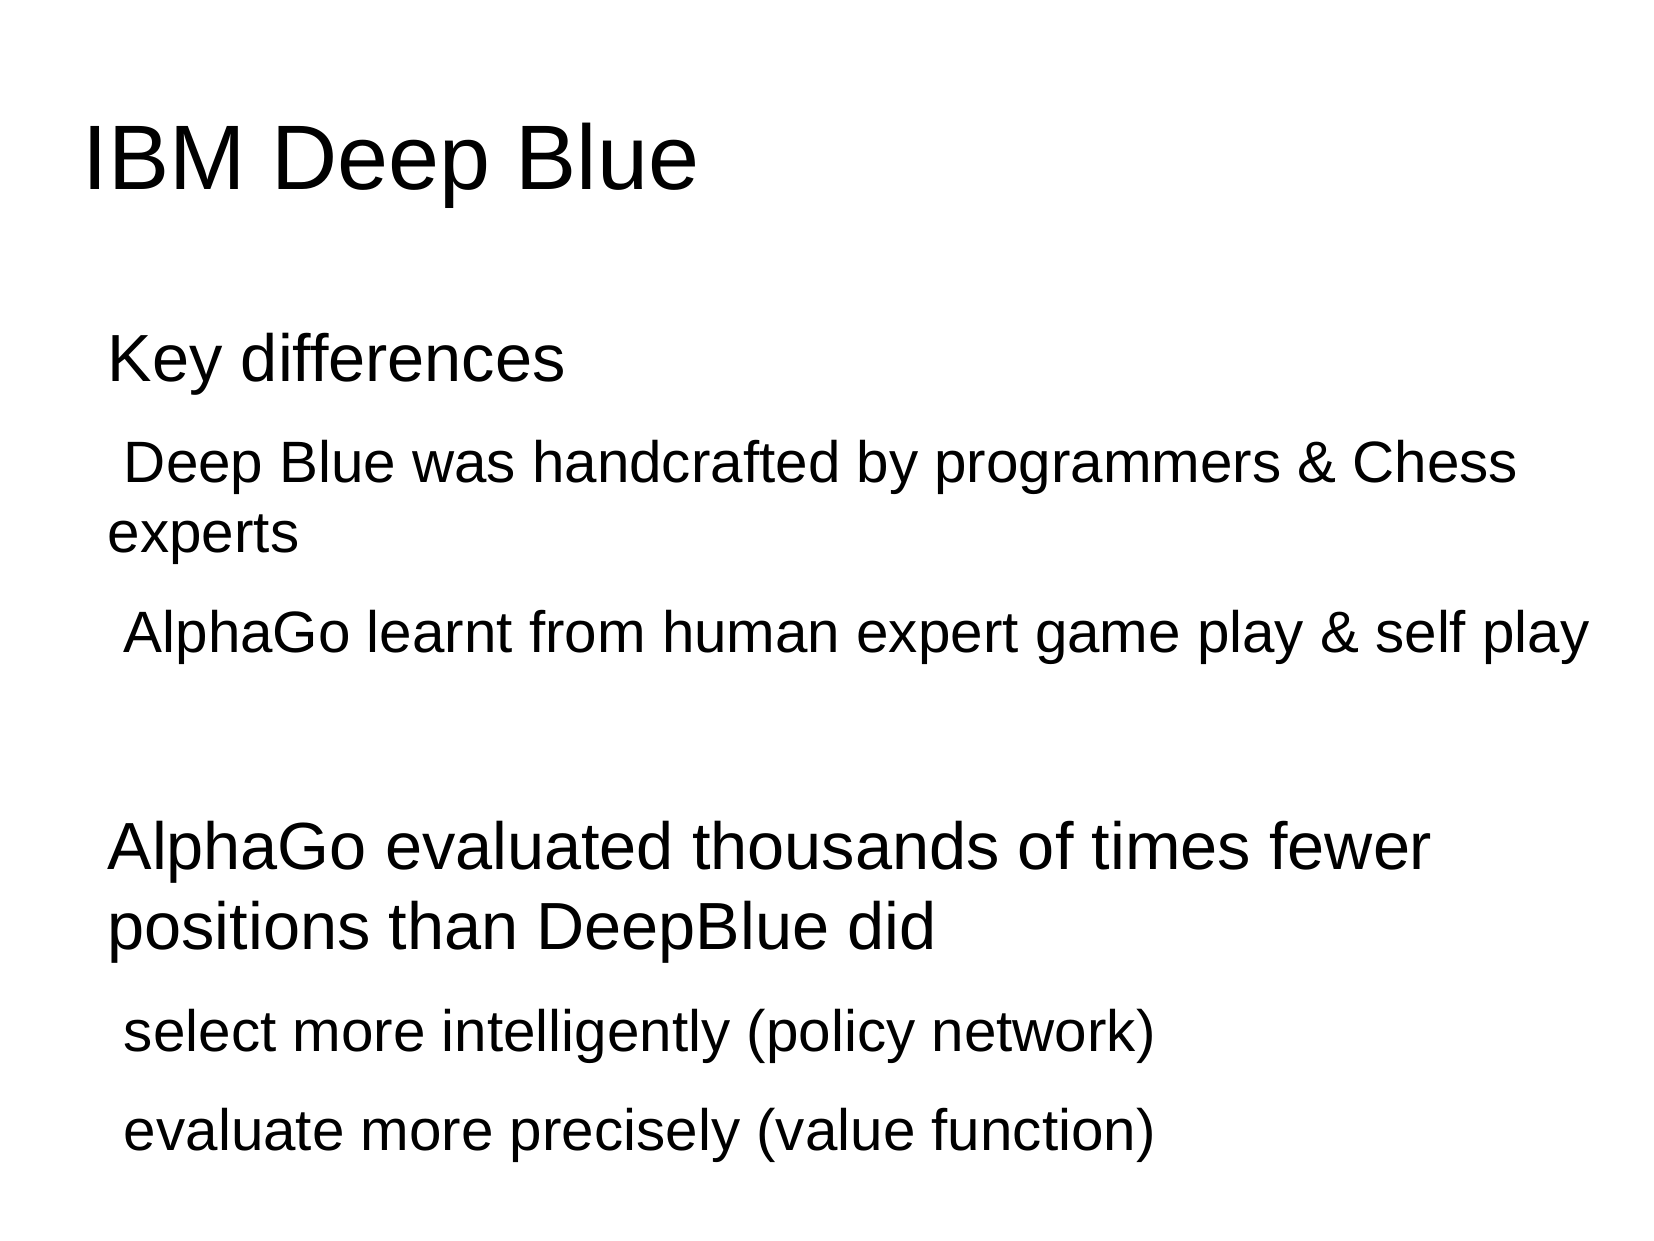

IBM Deep Blue

Key differences
 Deep Blue was handcrafted by programmers & Chess experts
 AlphaGo learnt from human expert game play & self play

AlphaGo evaluated thousands of times fewer positions than DeepBlue did
 select more intelligently (policy network)
 evaluate more precisely (value function)